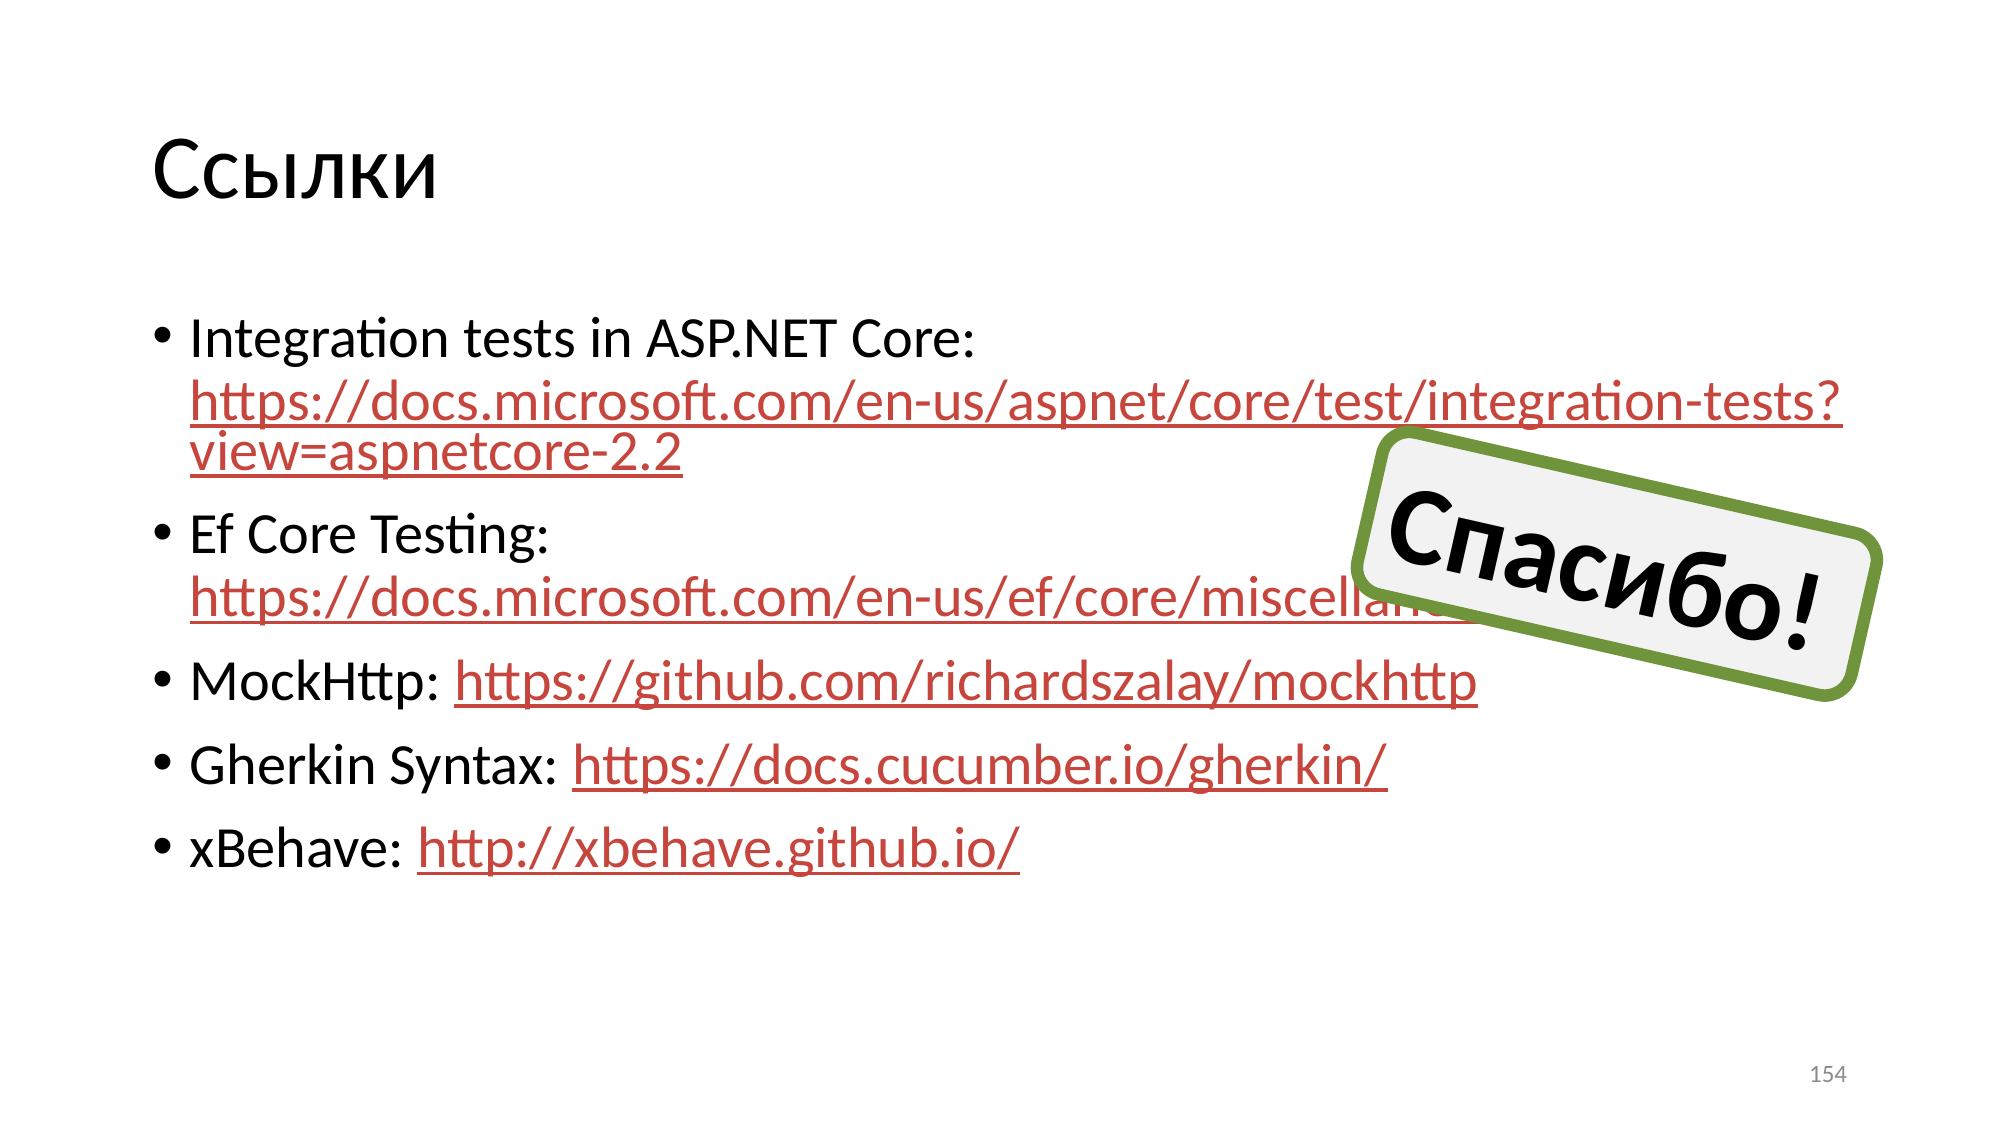

# Ссылки
Integration tests in ASP.NET Core: https://docs.microsoft.com/en-us/aspnet/core/test/integration-tests?view=aspnetcore-2.2
Ef Core Testing: https://docs.microsoft.com/en-us/ef/core/miscellaneous/testing/
MockHttp: https://github.com/richardszalay/mockhttp
Gherkin Syntax: https://docs.cucumber.io/gherkin/
xBehave: http://xbehave.github.io/

Спасибо!
154